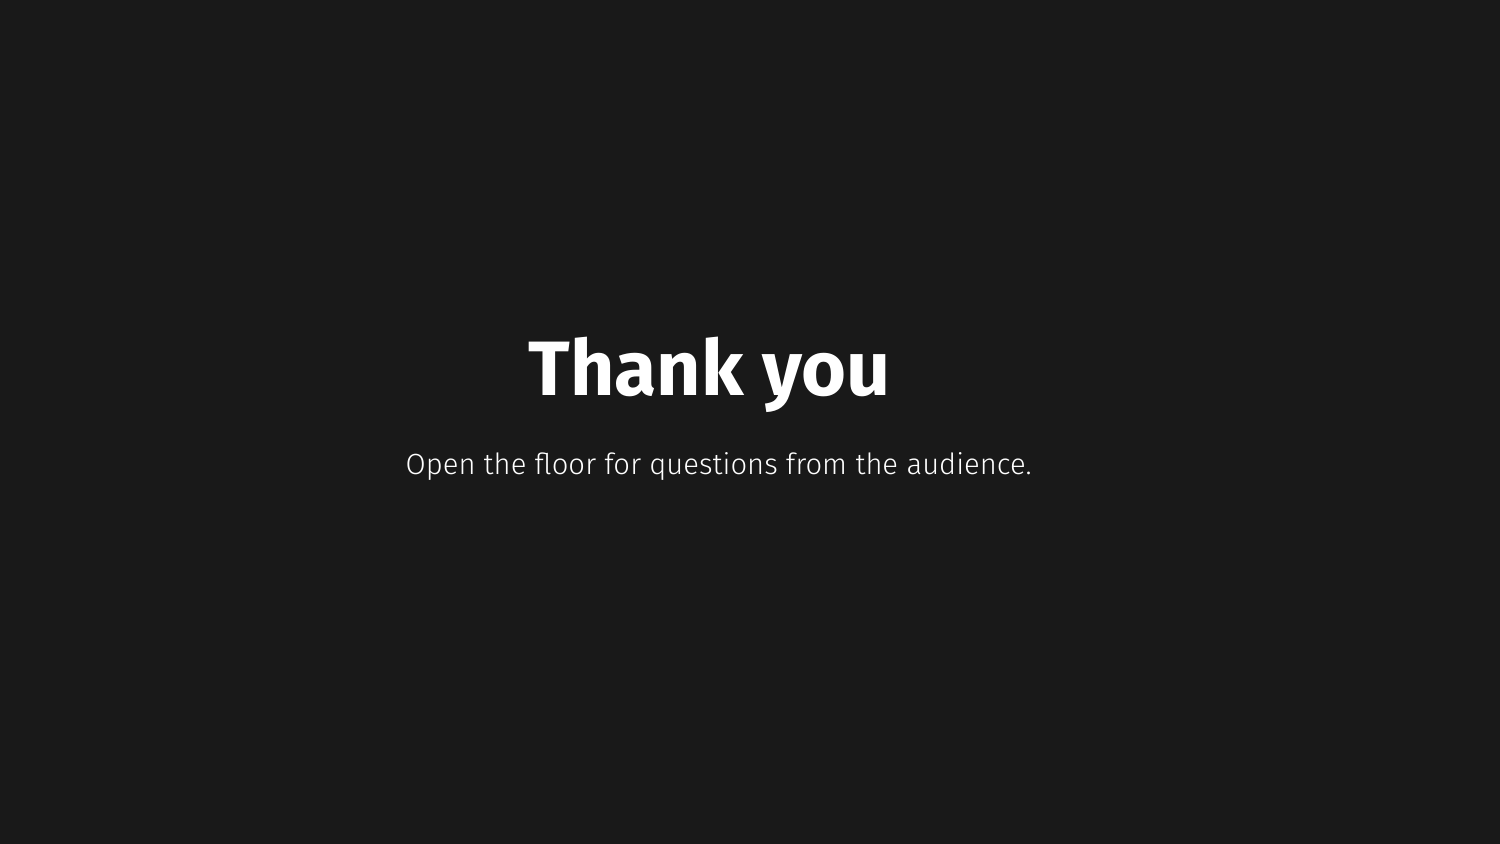

Thank you
Open the floor for questions from the audience.